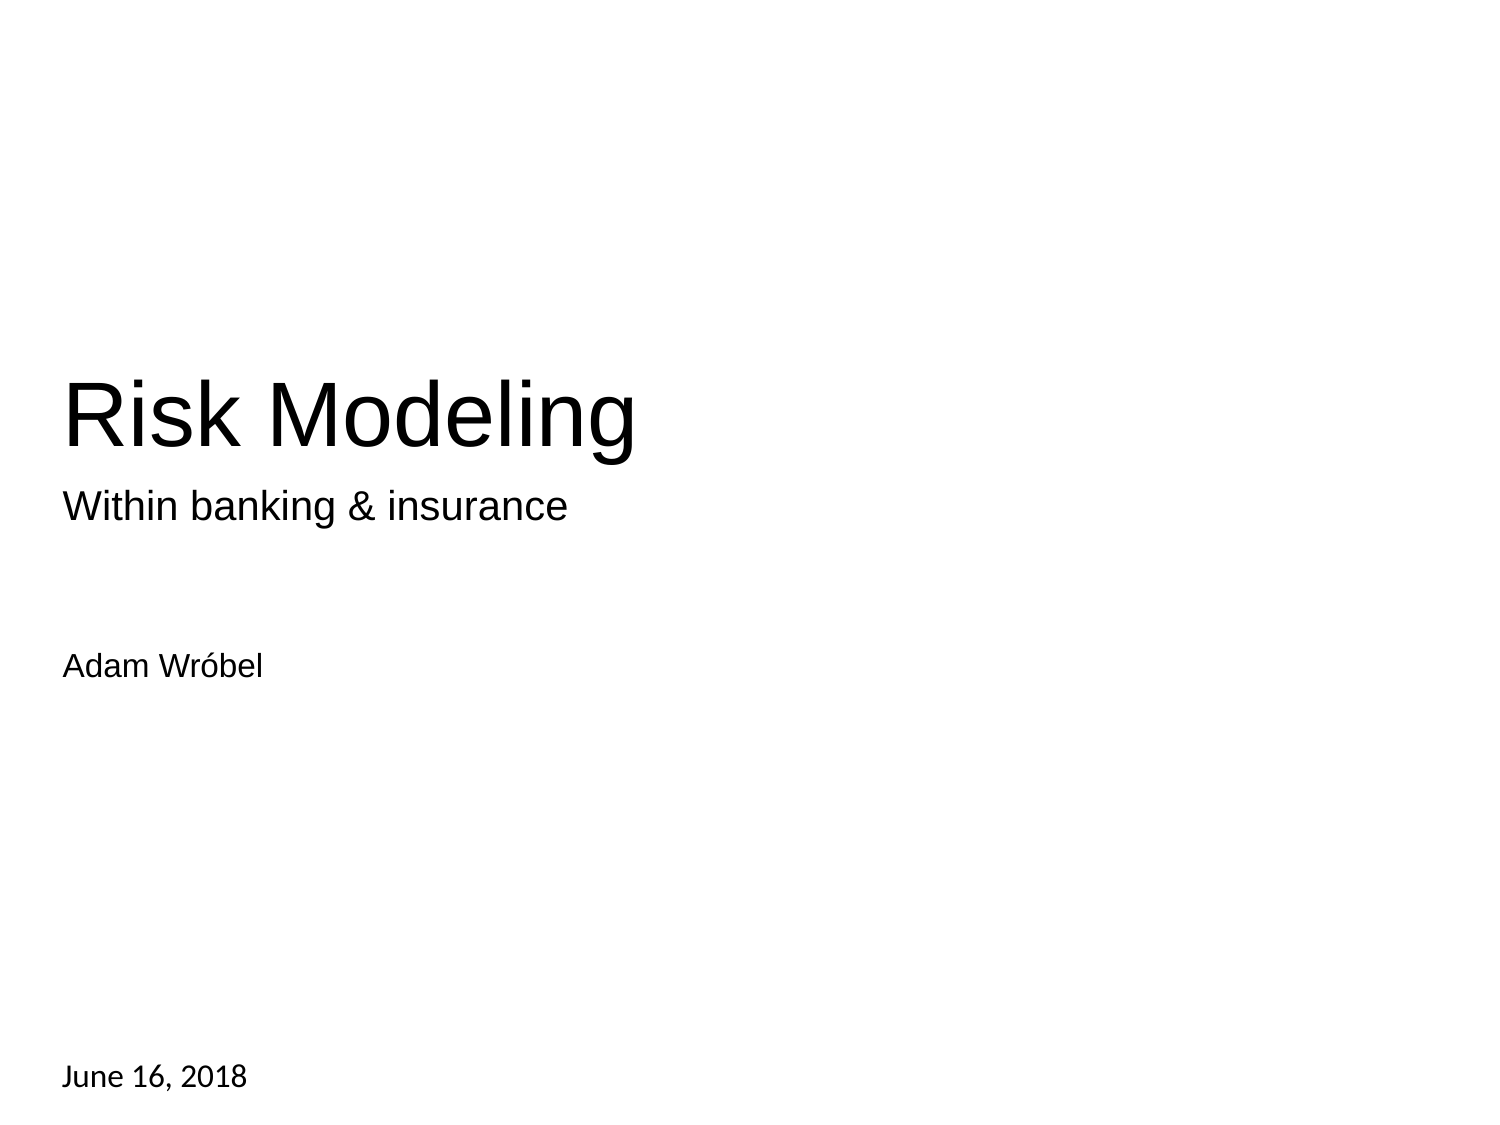

# Risk Modeling
Within banking & insurance
Adam Wróbel

June 16, 2018